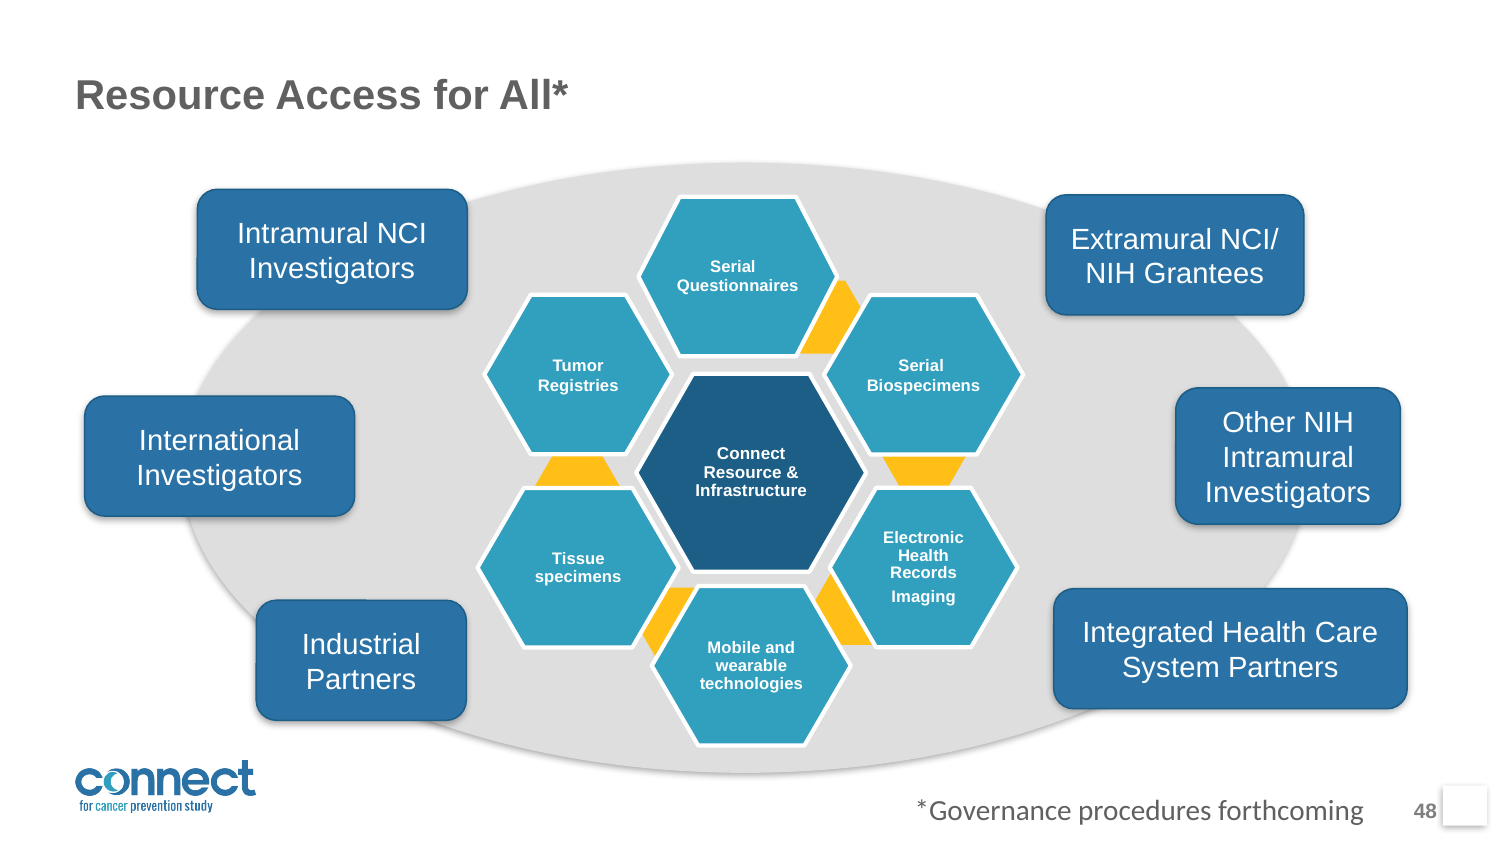

# Resource Access for All*

Intramural NCI Investigators
Extramural NCI/ NIH Grantees
Serial   Questionnaires

Tumor Registries
Serial
Biospecimens
Connect Resource & Infrastructure

Electronic Health Records
Imaging
Tissue specimens

Mobile and wearable technologies

Other NIH Intramural Investigators
International Investigators
Integrated Health Care System Partners
Industrial
Partners
*Governance procedures forthcoming